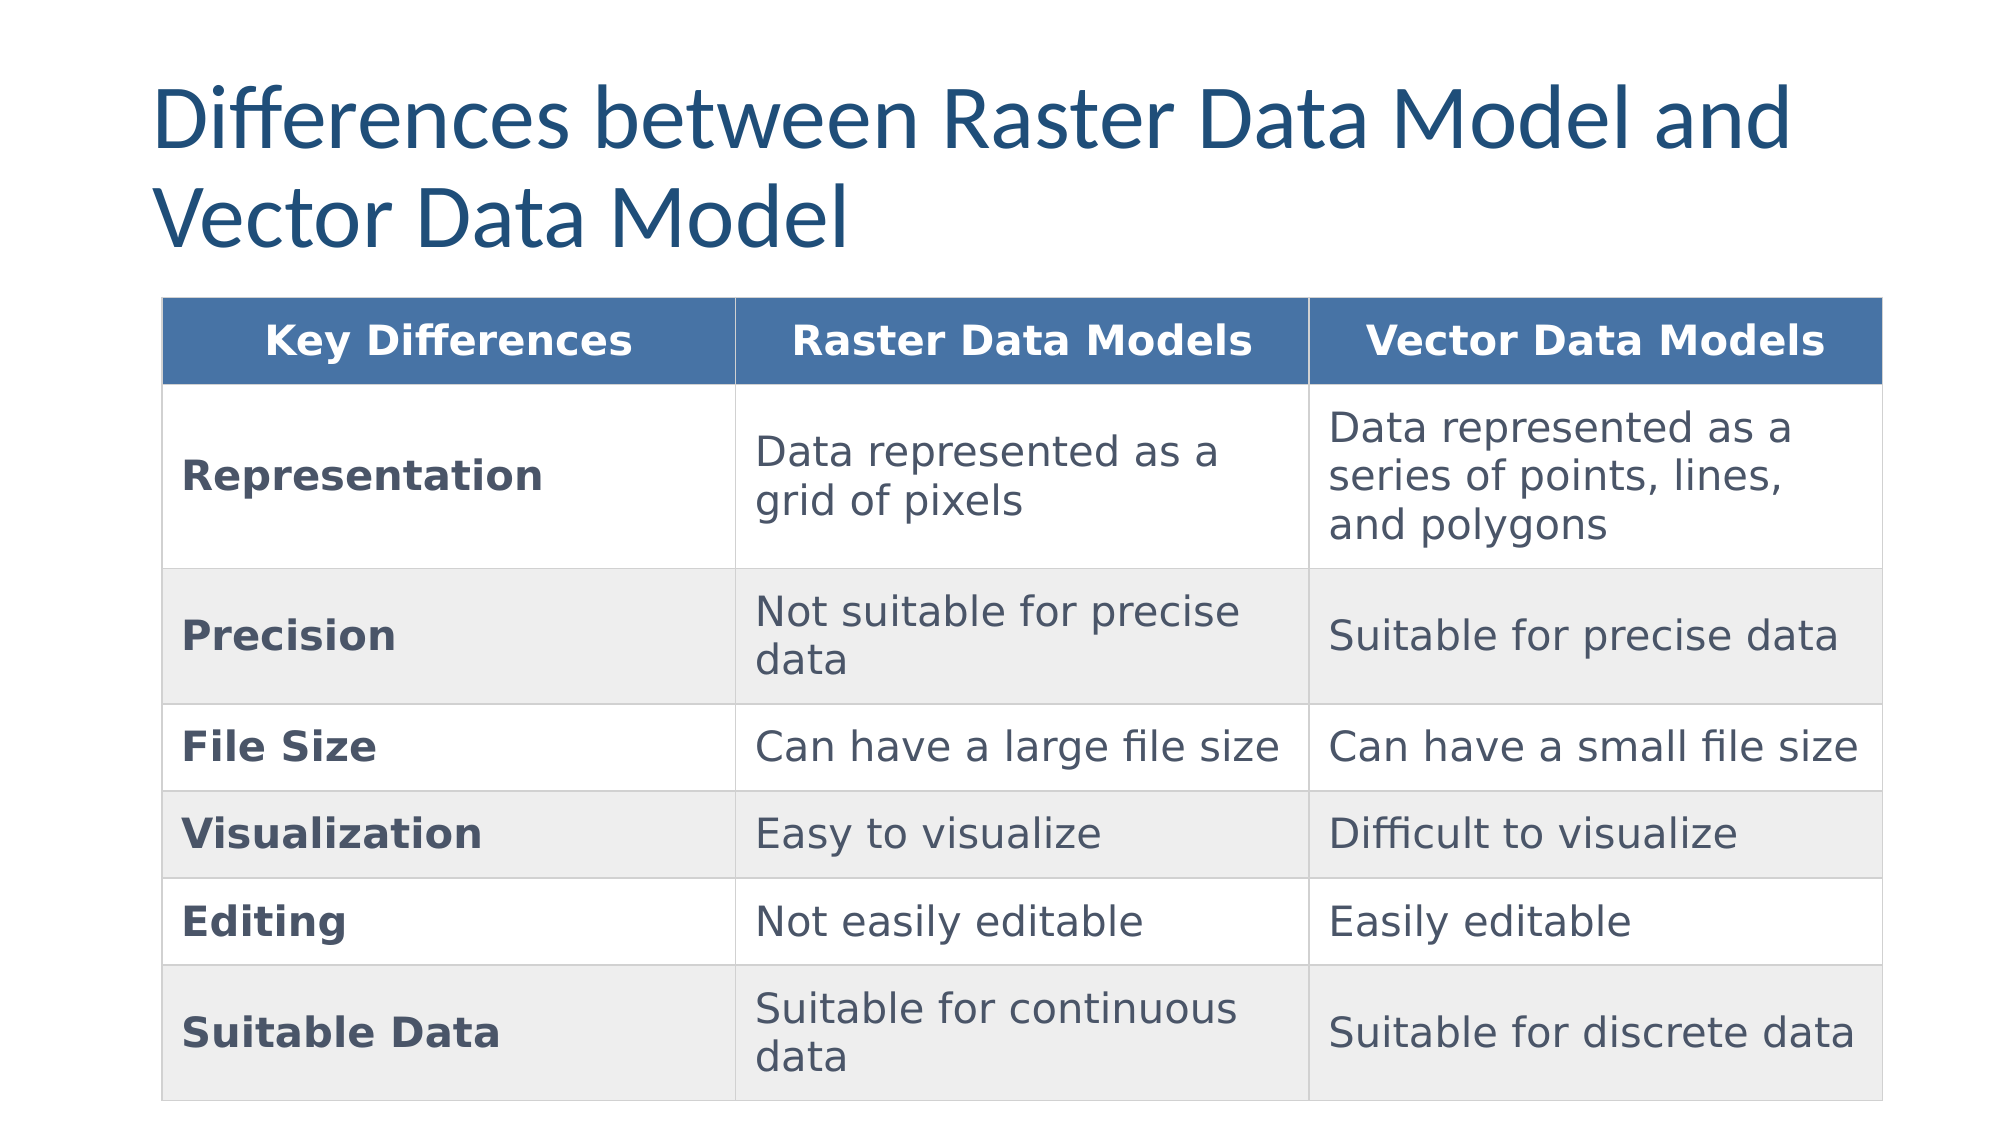

# Differences between Raster Data Model and Vector Data Model
| Key Differences | Raster Data Models | Vector Data Models |
| --- | --- | --- |
| Representation | Data represented as a grid of pixels | Data represented as a series of points, lines, and polygons |
| Precision | Not suitable for precise data | Suitable for precise data |
| File Size | Can have a large file size | Can have a small file size |
| Visualization | Easy to visualize | Difficult to visualize |
| Editing | Not easily editable | Easily editable |
| Suitable Data | Suitable for continuous data | Suitable for discrete data |